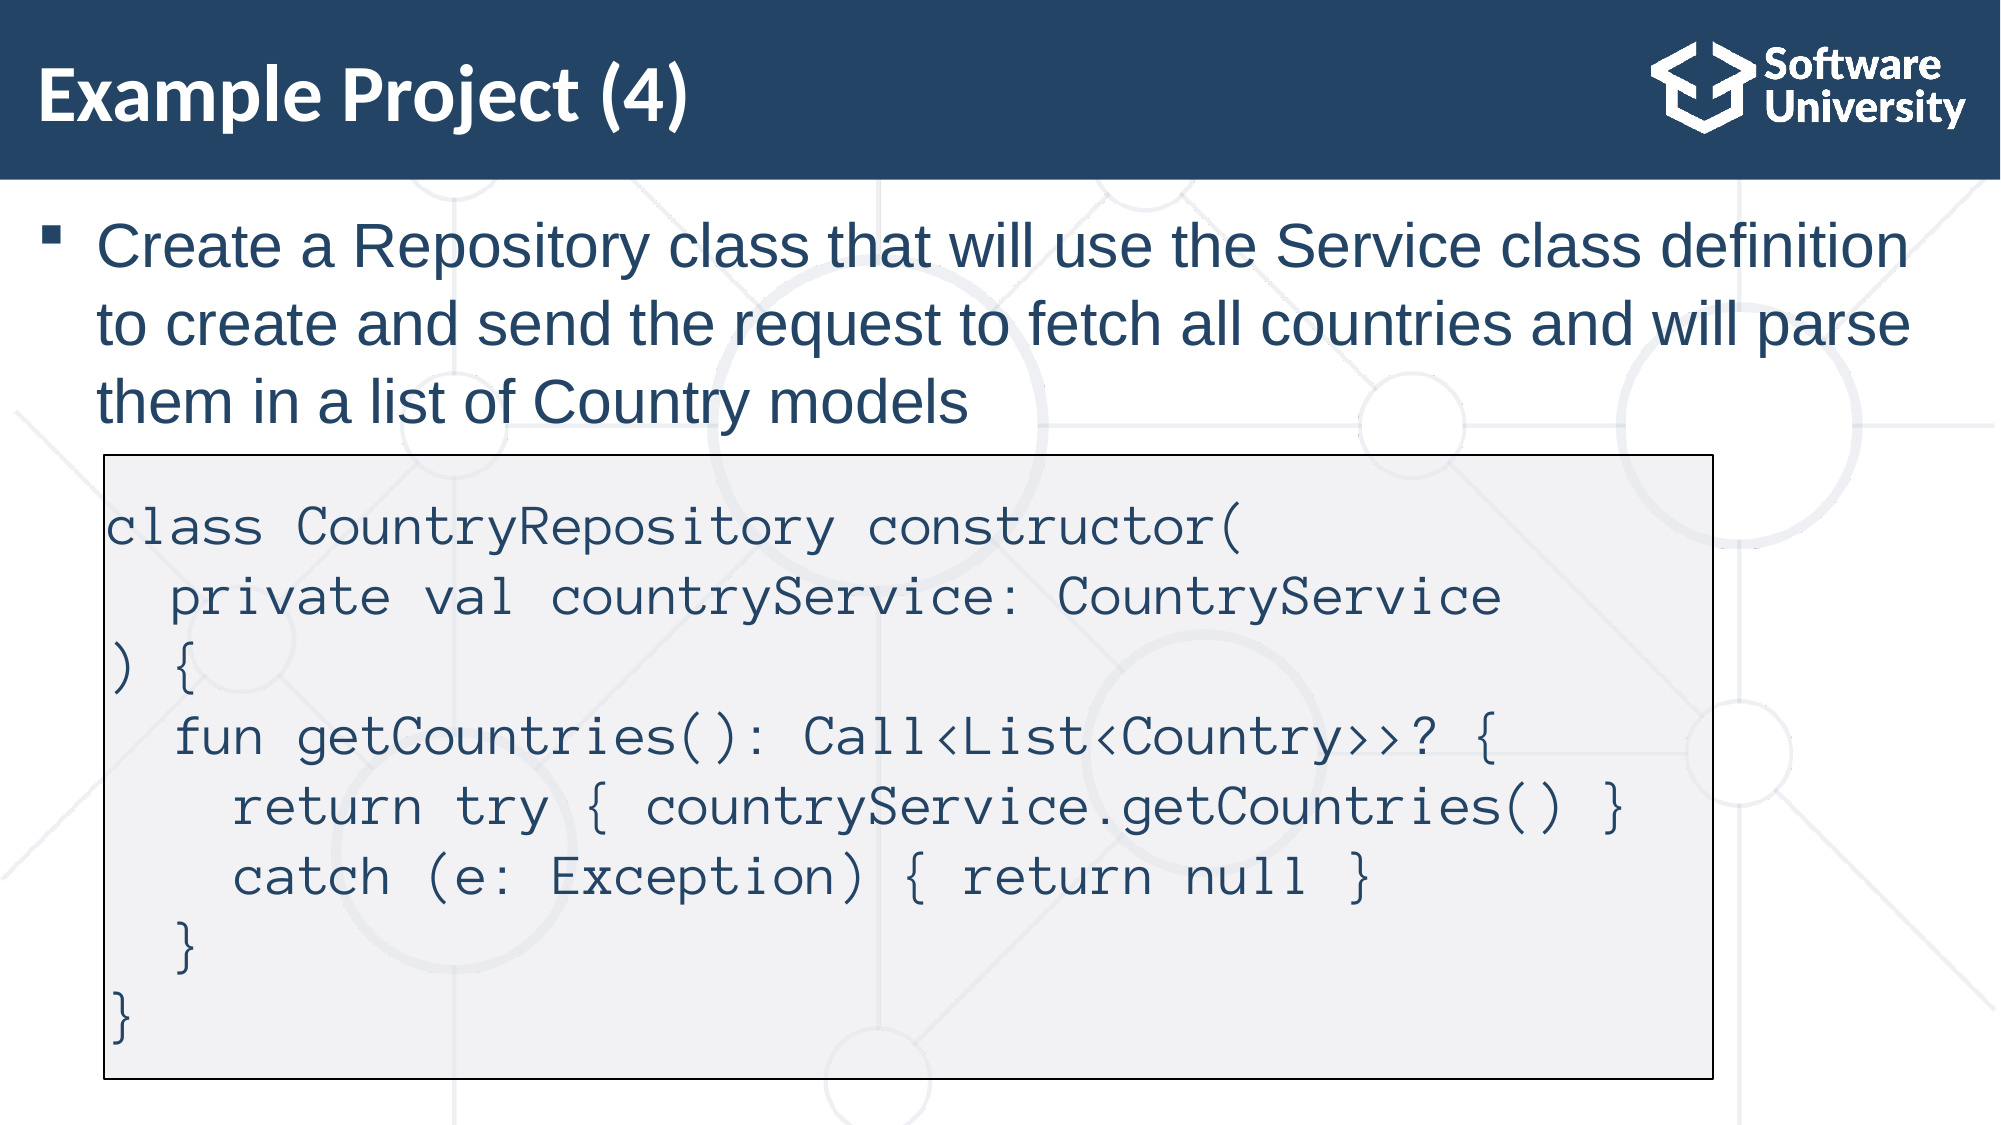

# Example Project (4)
Create a Repository class that will use the Service class definition to create and send the request to fetch all countries and will parse them in a list of Country models

class CountryRepository constructor(
  private val countryService: CountryService
) {
  fun getCountries(): Call<List<Country>>? {
    return try { countryService.getCountries() }
    catch (e: Exception) { return null }
  }
}